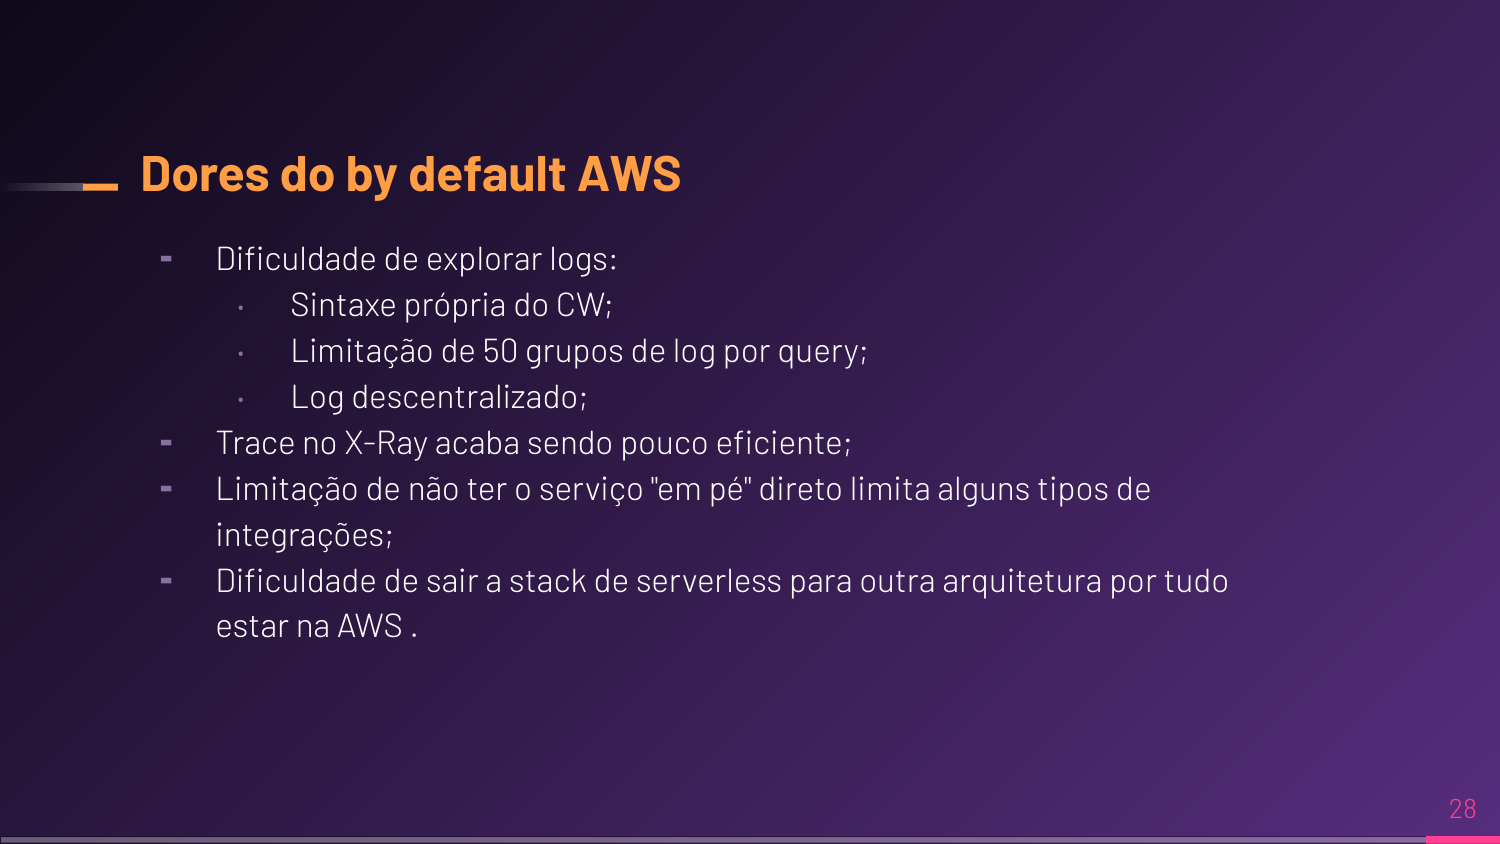

# Dores do by default AWS
Dificuldade de explorar logs:
Sintaxe própria do CW;
Limitação de 50 grupos de log por query;
Log descentralizado;
Trace no X-Ray acaba sendo pouco eficiente;
Limitação de não ter o serviço "em pé" direto limita alguns tipos de integrações;
Dificuldade de sair a stack de serverless para outra arquitetura por tudo estar na AWS .
28